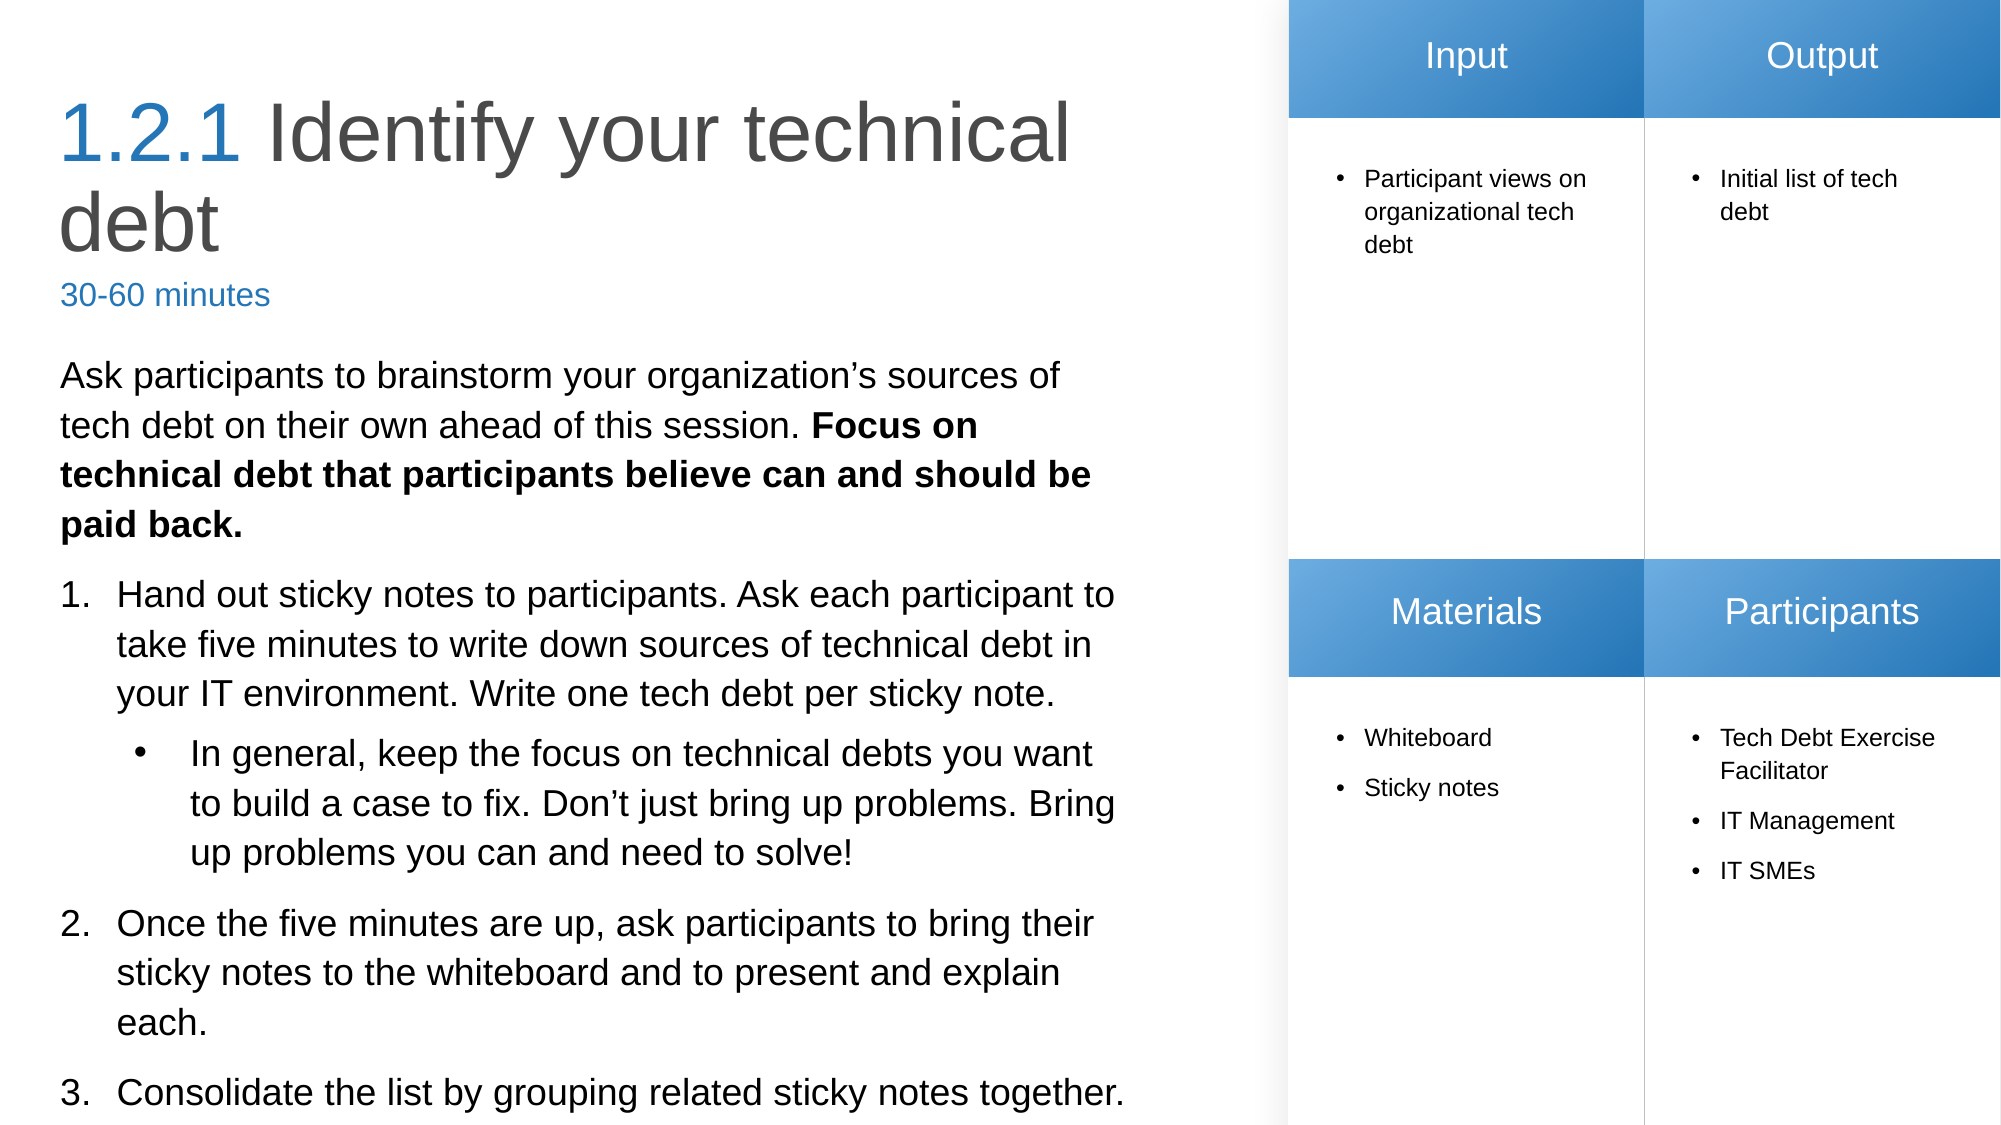

| Input | Output |
| --- | --- |
| Participant views on organizational tech debt | Initial list of tech debt |
| Materials | Participants |
| Whiteboard Sticky notes | Tech Debt Exercise Facilitator IT Management IT SMEs |
# 1.2.1 Identify your technical debt
30-60 minutes
Ask participants to brainstorm your organization’s sources of tech debt on their own ahead of this session. Focus on technical debt that participants believe can and should be paid back.
Hand out sticky notes to participants. Ask each participant to take five minutes to write down sources of technical debt in your IT environment. Write one tech debt per sticky note.
In general, keep the focus on technical debts you want to build a case to fix. Don’t just bring up problems. Bring up problems you can and need to solve!
Once the five minutes are up, ask participants to bring their sticky notes to the whiteboard and to present and explain each.
Consolidate the list by grouping related sticky notes together.